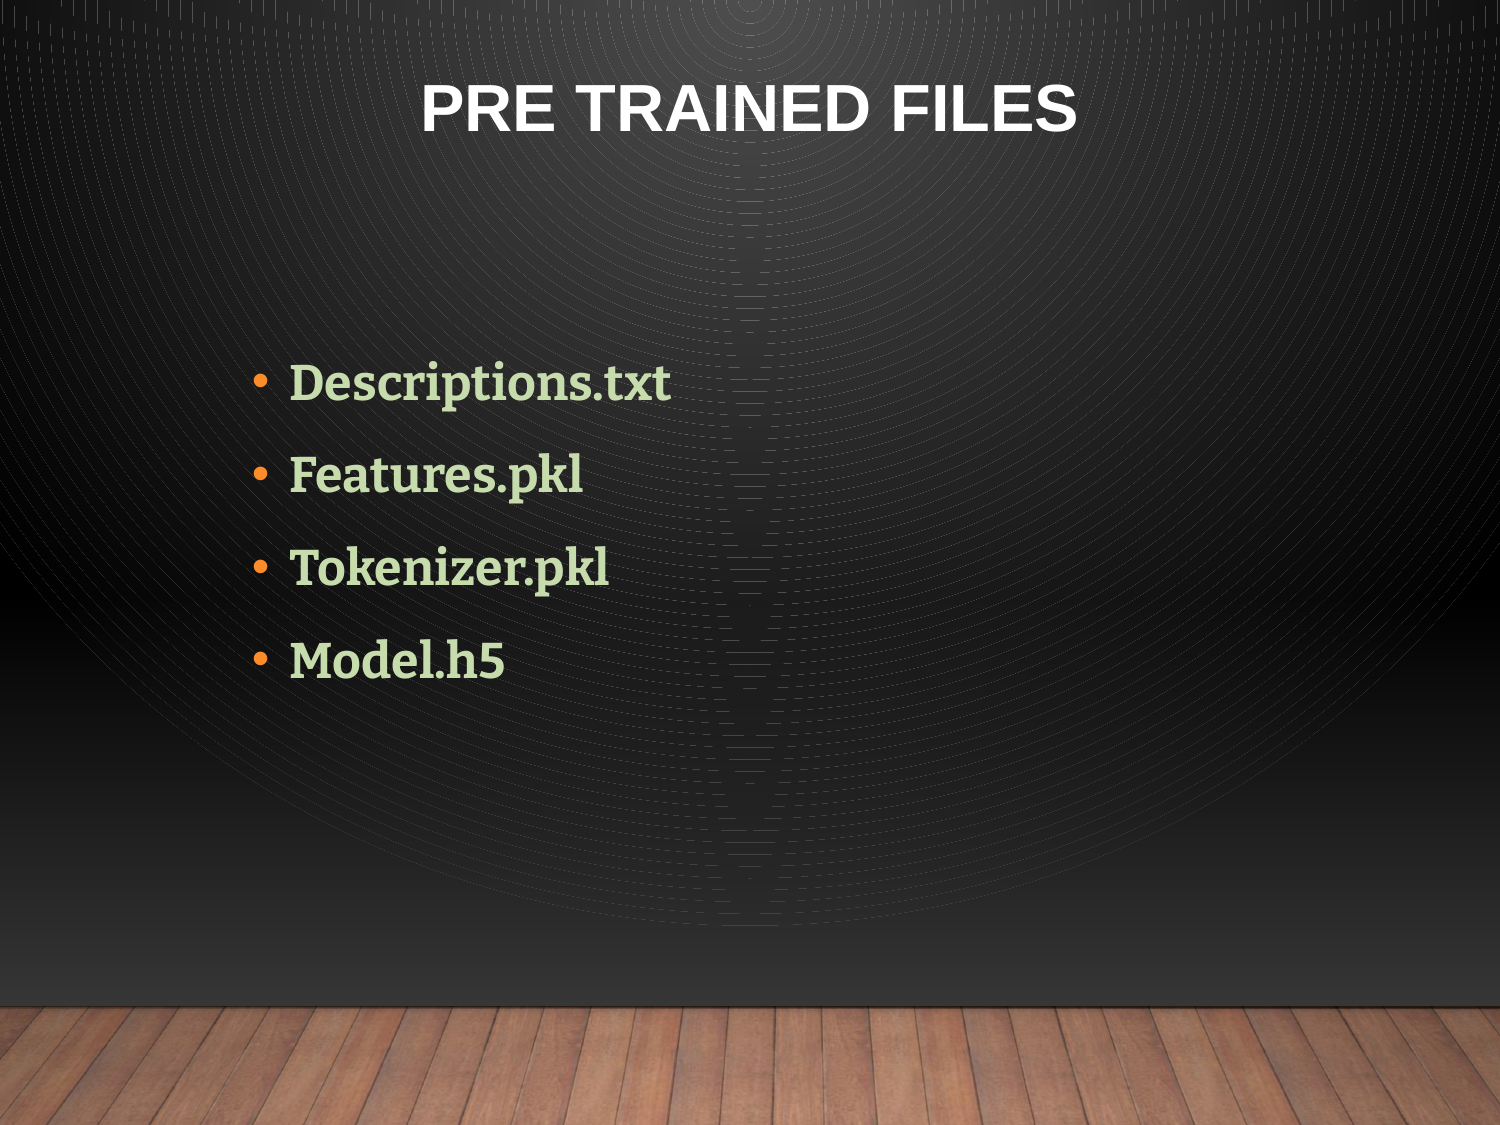

# PRE TRAINED FILES
Descriptions.txt
Features.pkl
Tokenizer.pkl
Model.h5